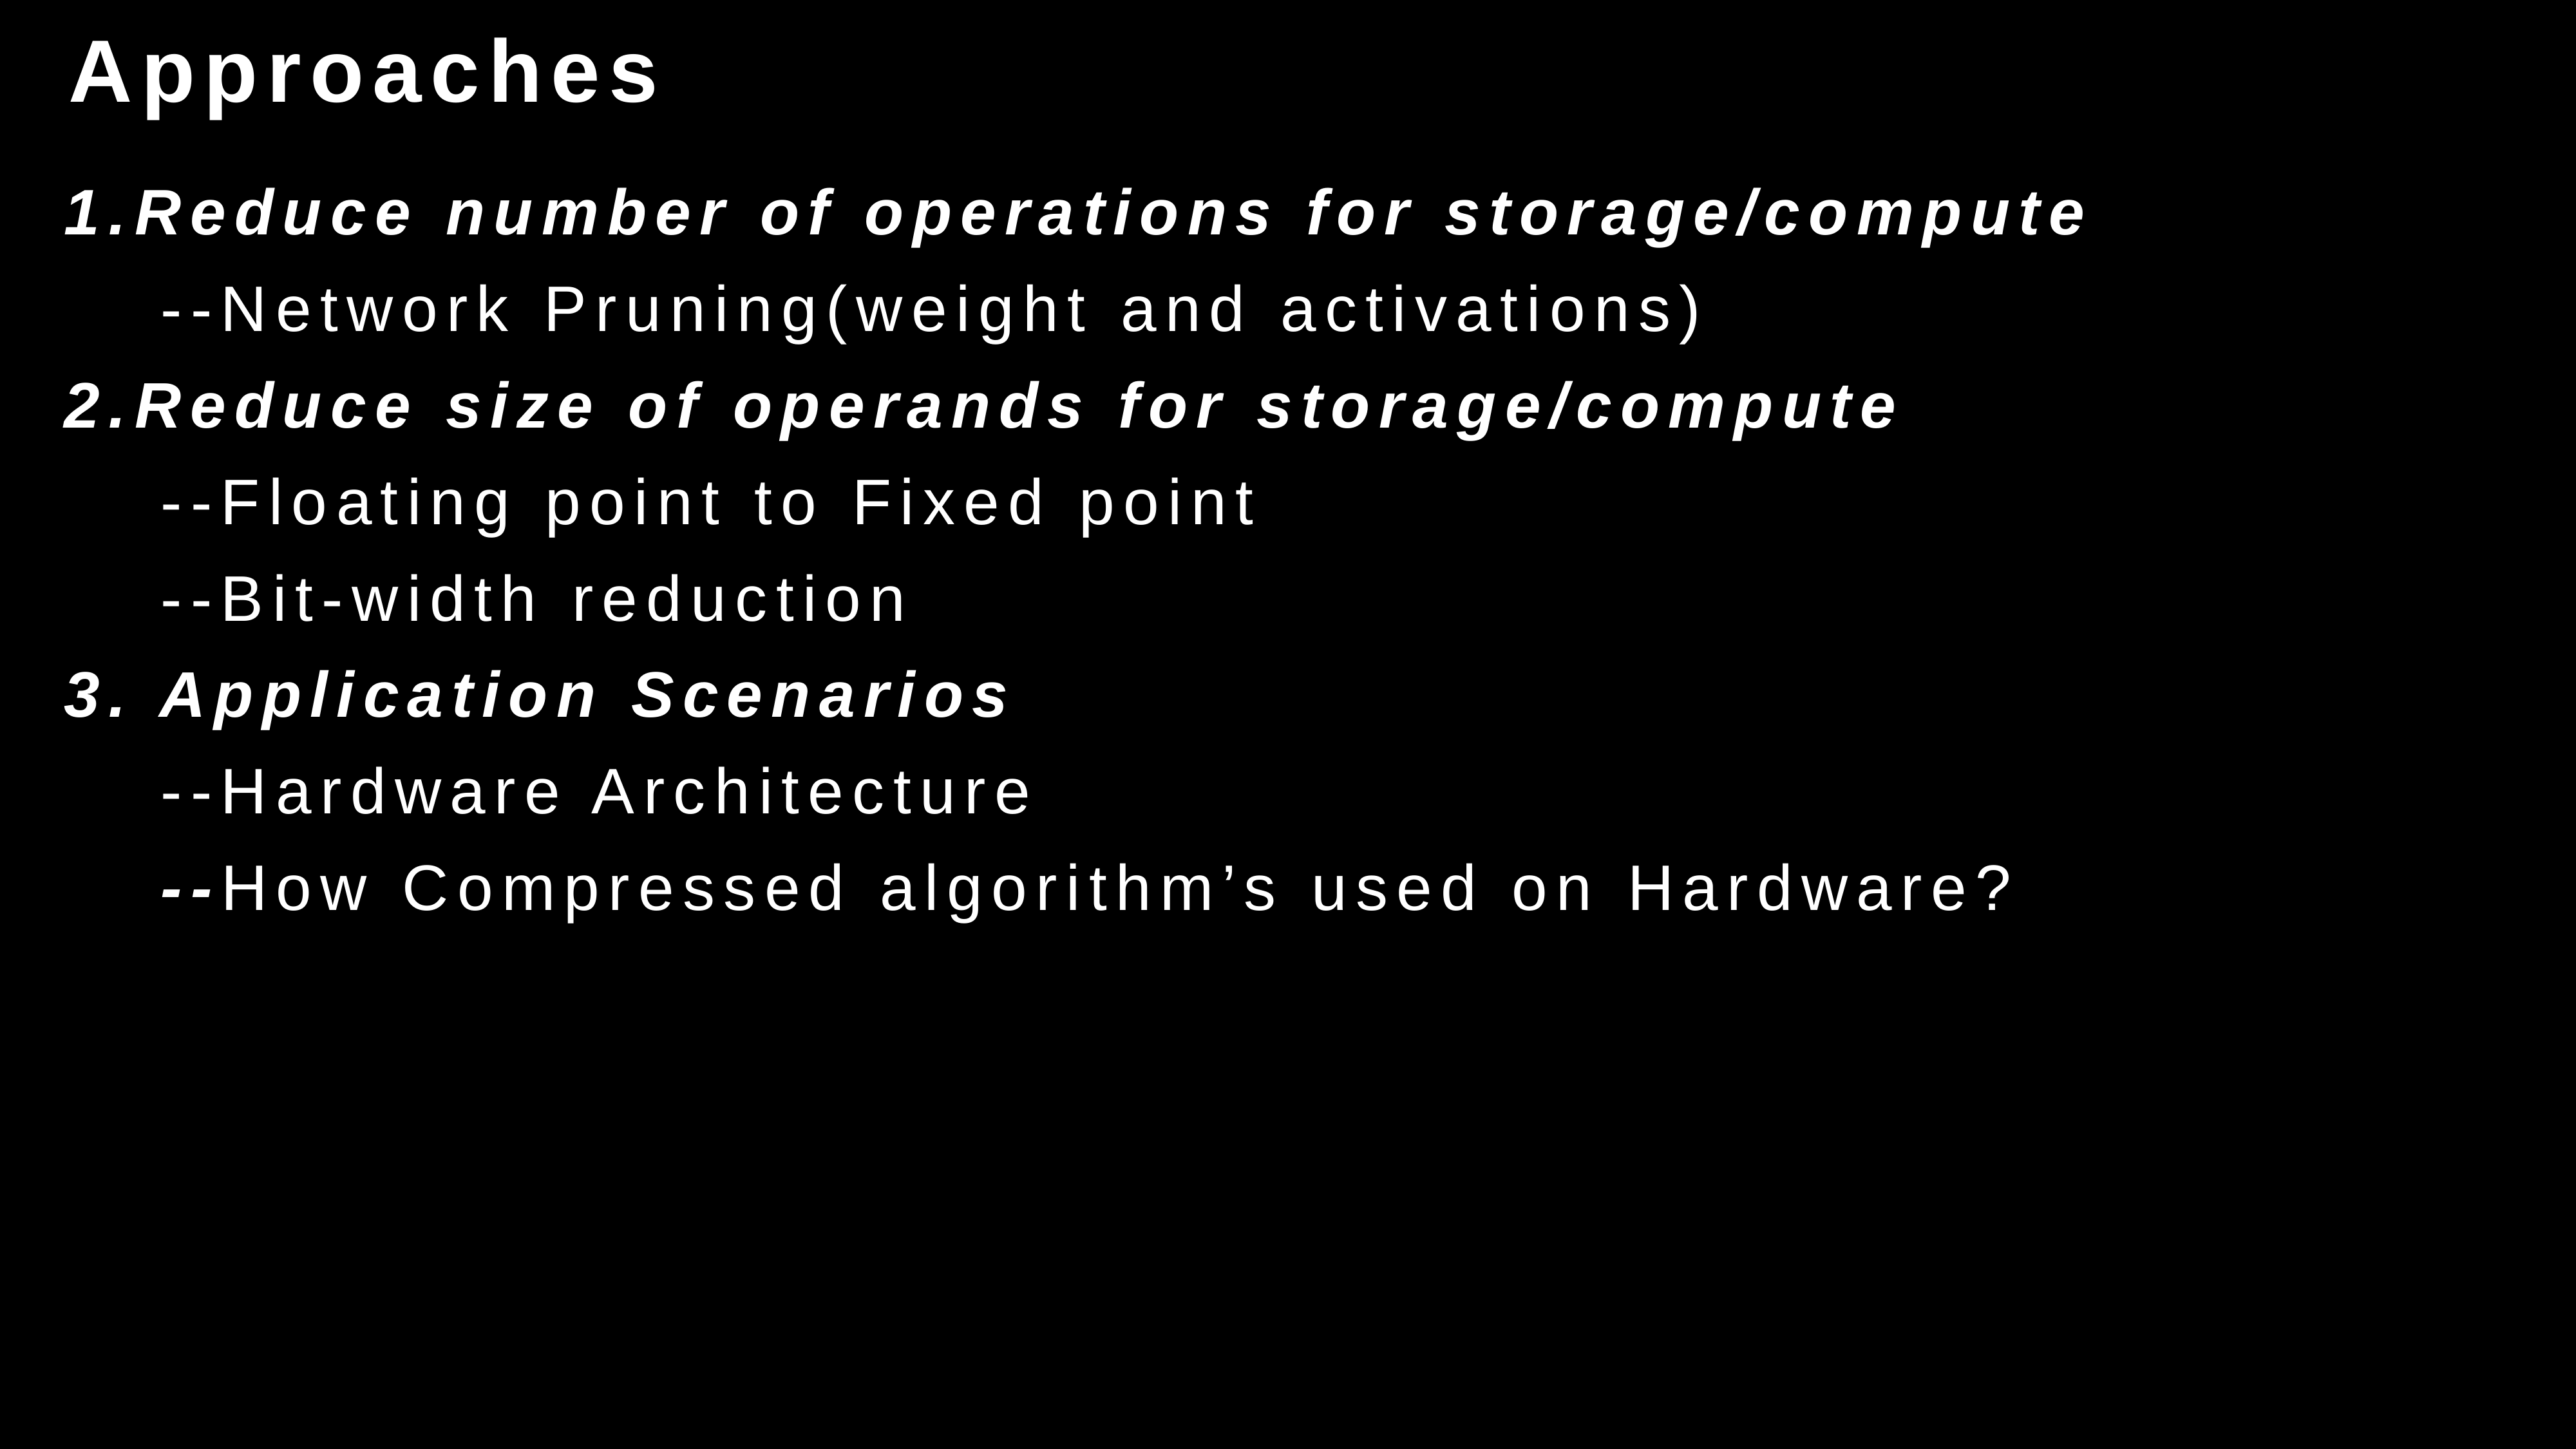

Approaches

1.Reduce number of operations for storage/compute
	--Network Pruning(weight and activations)
2.Reduce size of operands for storage/compute
	--Floating point to Fixed point
	--Bit-width reduction
3. Application Scenarios
	--Hardware Architecture
	--How Compressed algorithm’s used on Hardware?